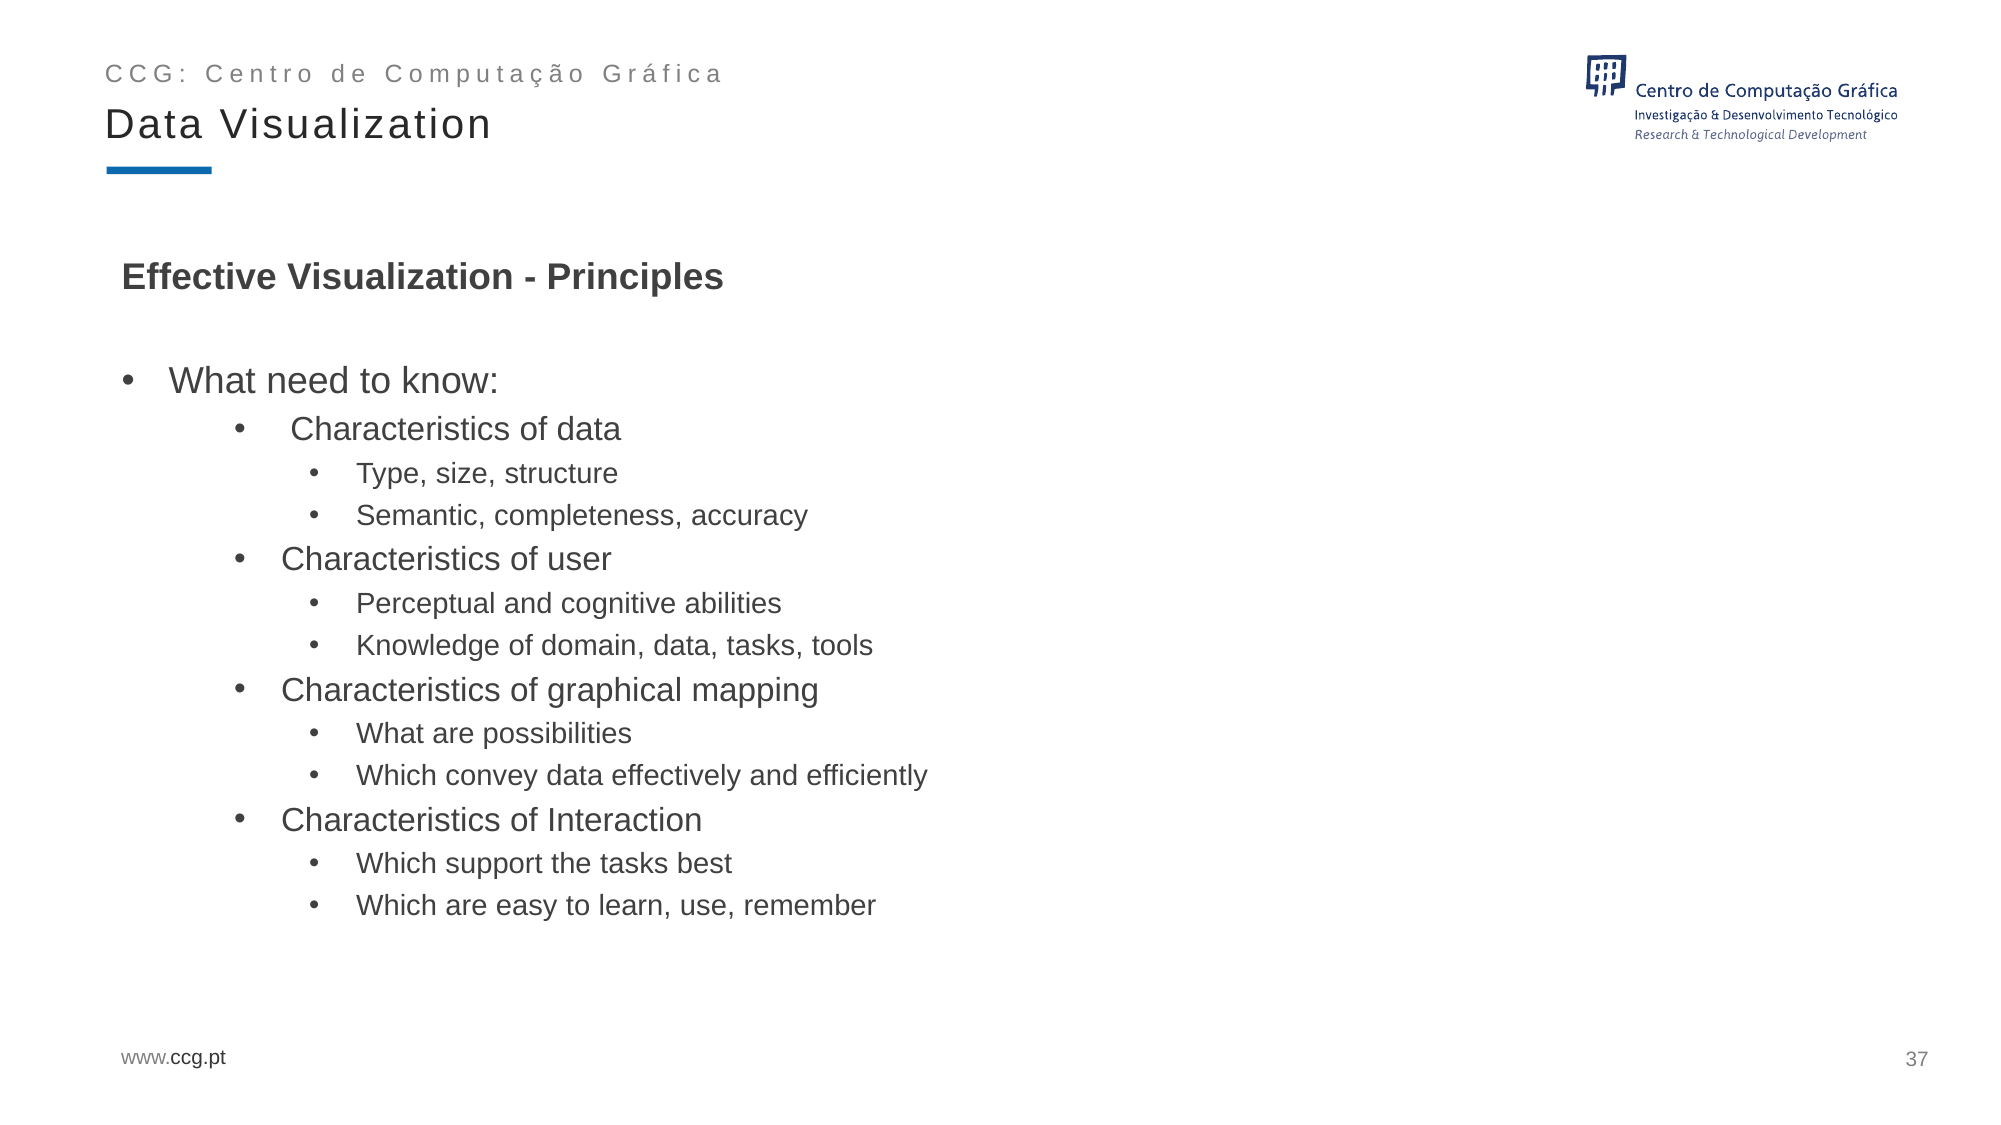

Data Visualization
# Effective Visualization - Principles
What need to know:
 Characteristics of data
Type, size, structure
Semantic, completeness, accuracy
Characteristics of user
Perceptual and cognitive abilities
Knowledge of domain, data, tasks, tools
Characteristics of graphical mapping
What are possibilities
Which convey data effectively and efficiently
Characteristics of Interaction
Which support the tasks best
Which are easy to learn, use, remember
37